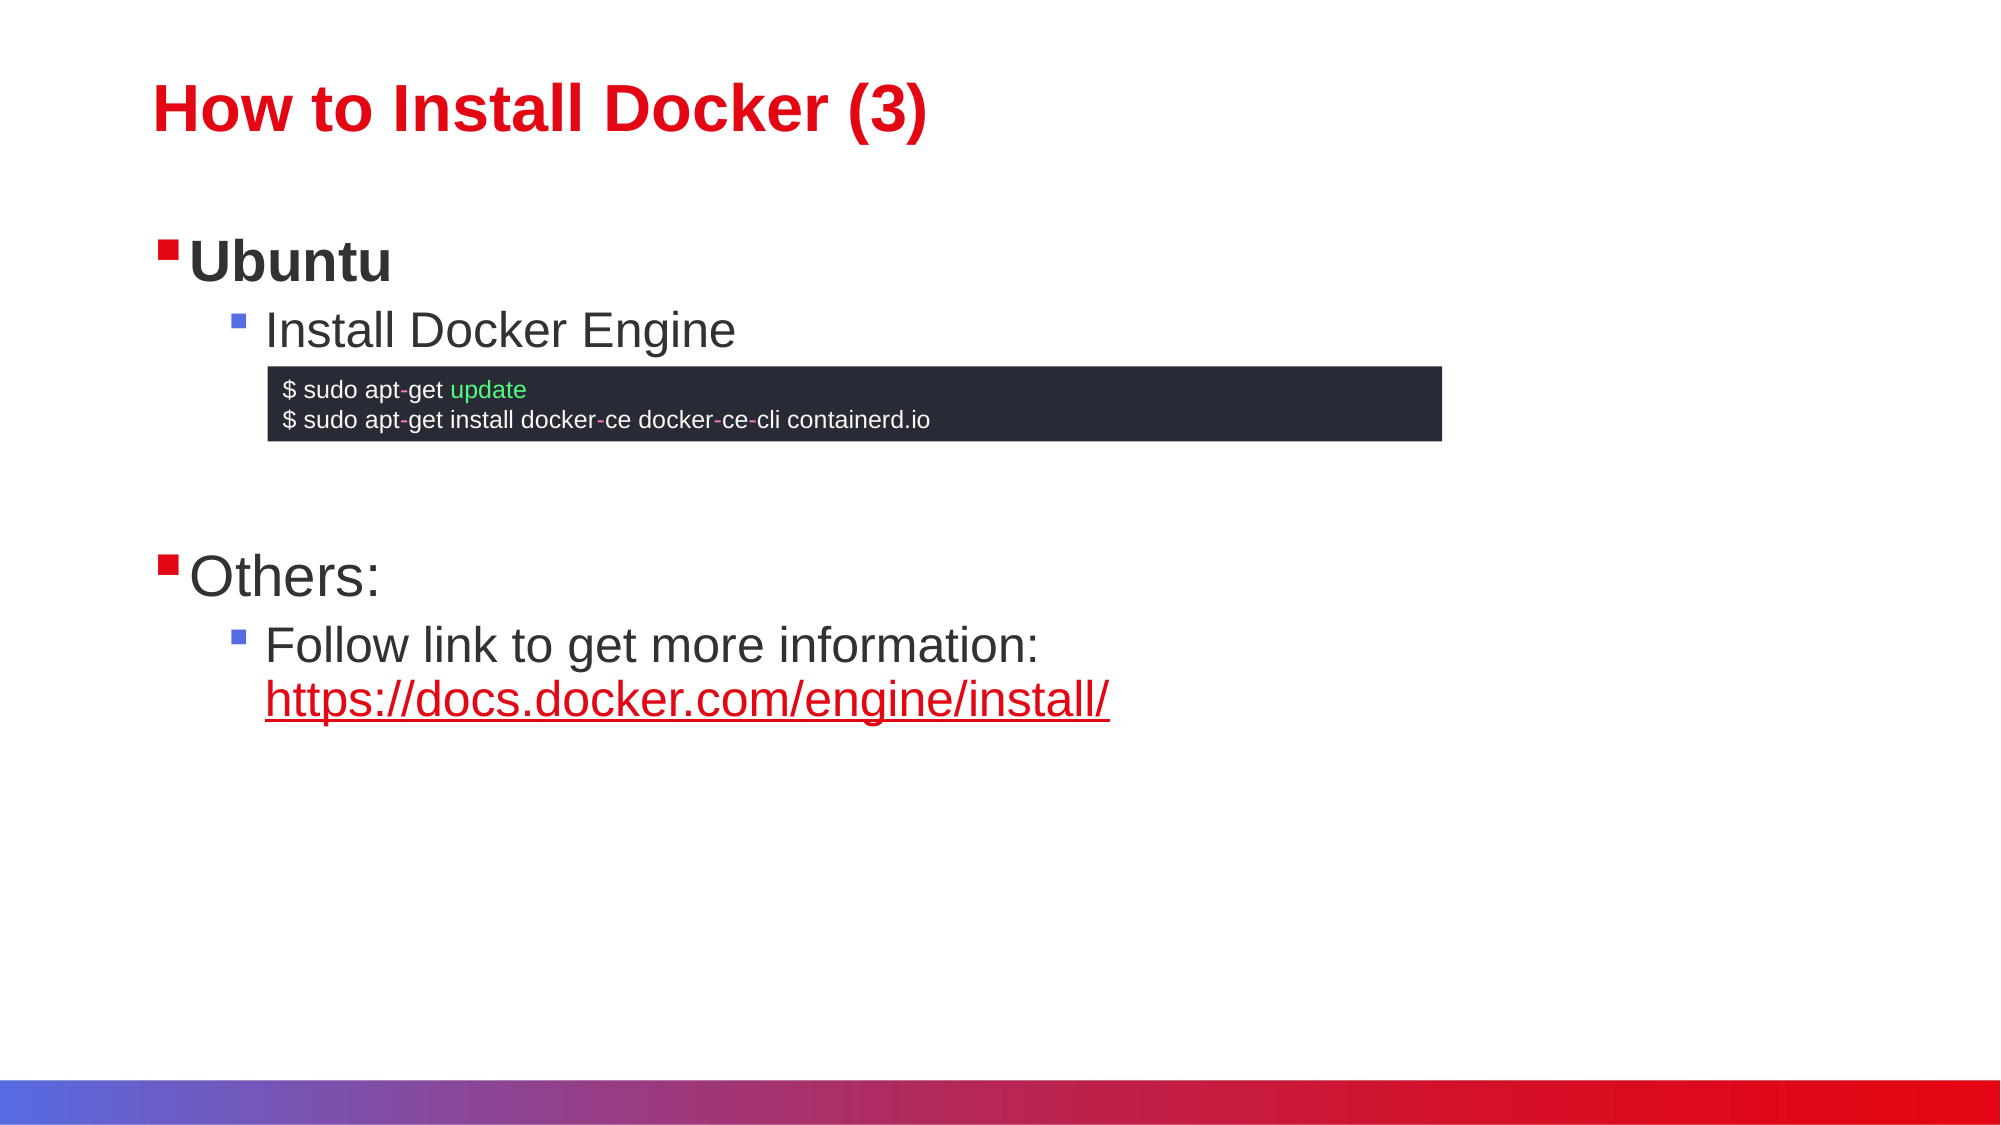

# How to Install Docker (3)
Ubuntu
Install Docker Engine

Others:
Follow link to get more information: https://docs.docker.com/engine/install/

$ sudo apt-get update
$ sudo apt-get install docker-ce docker-ce-cli containerd.io